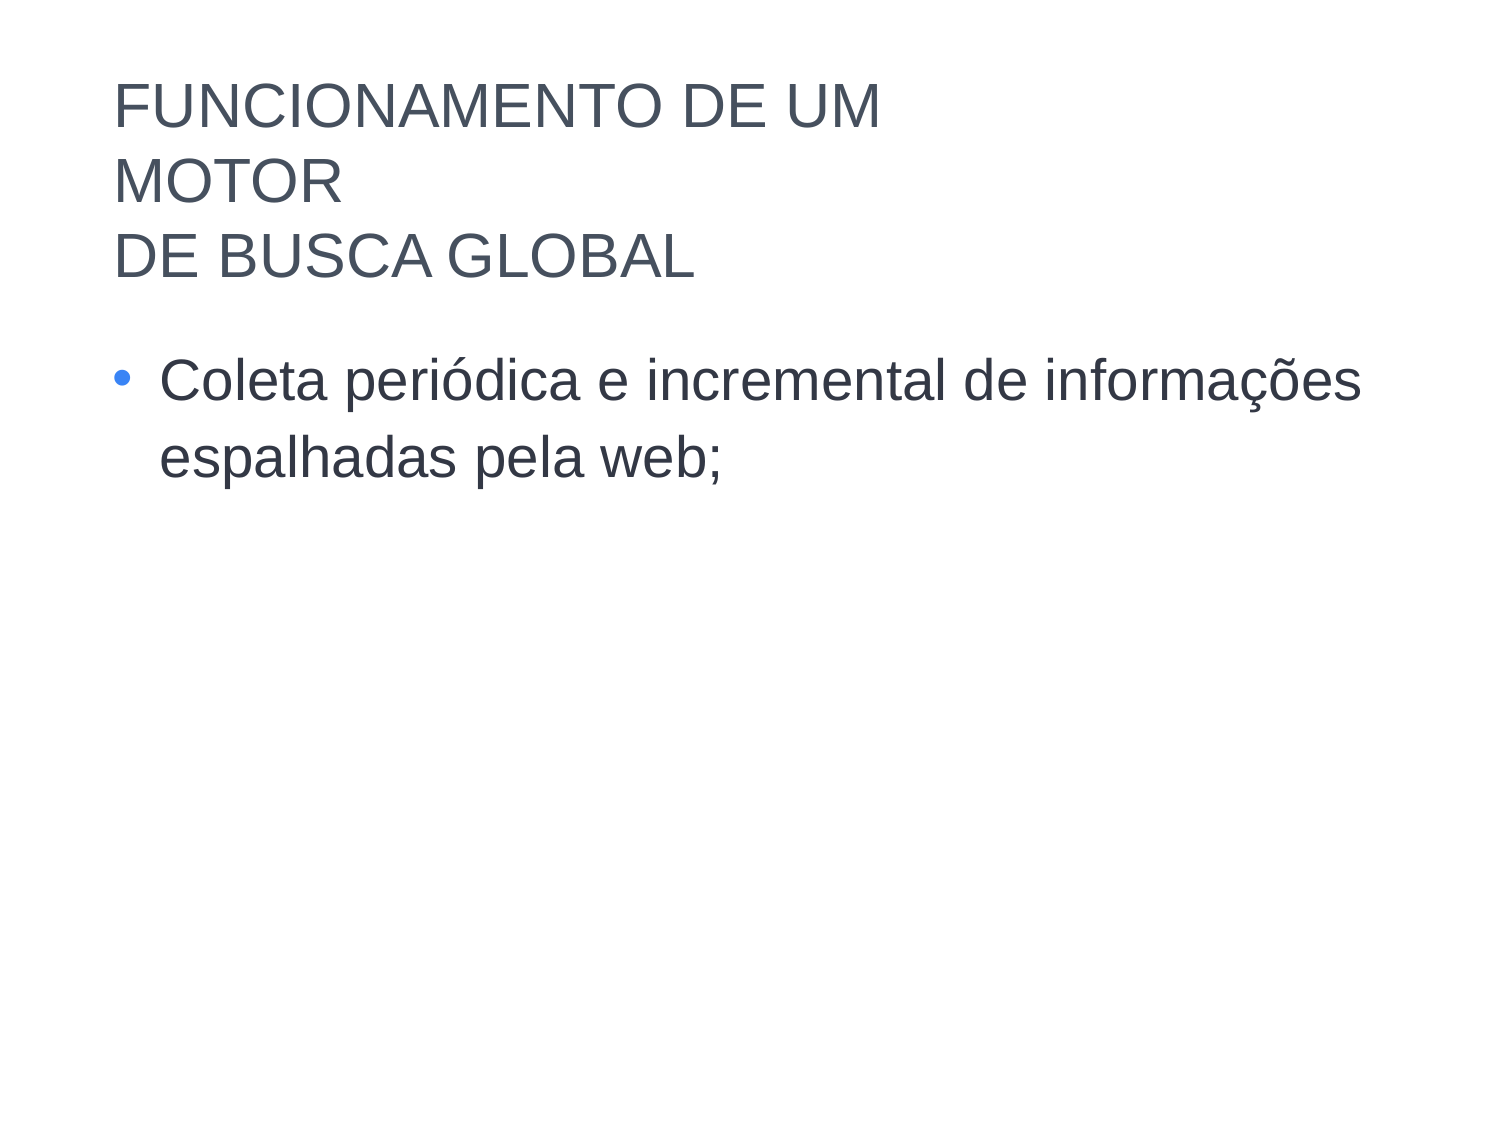

FUNCIONAMENTO DE UM MOTOR
DE BUSCA GLOBAL
Coleta periódica e incremental de informações espalhadas pela web;